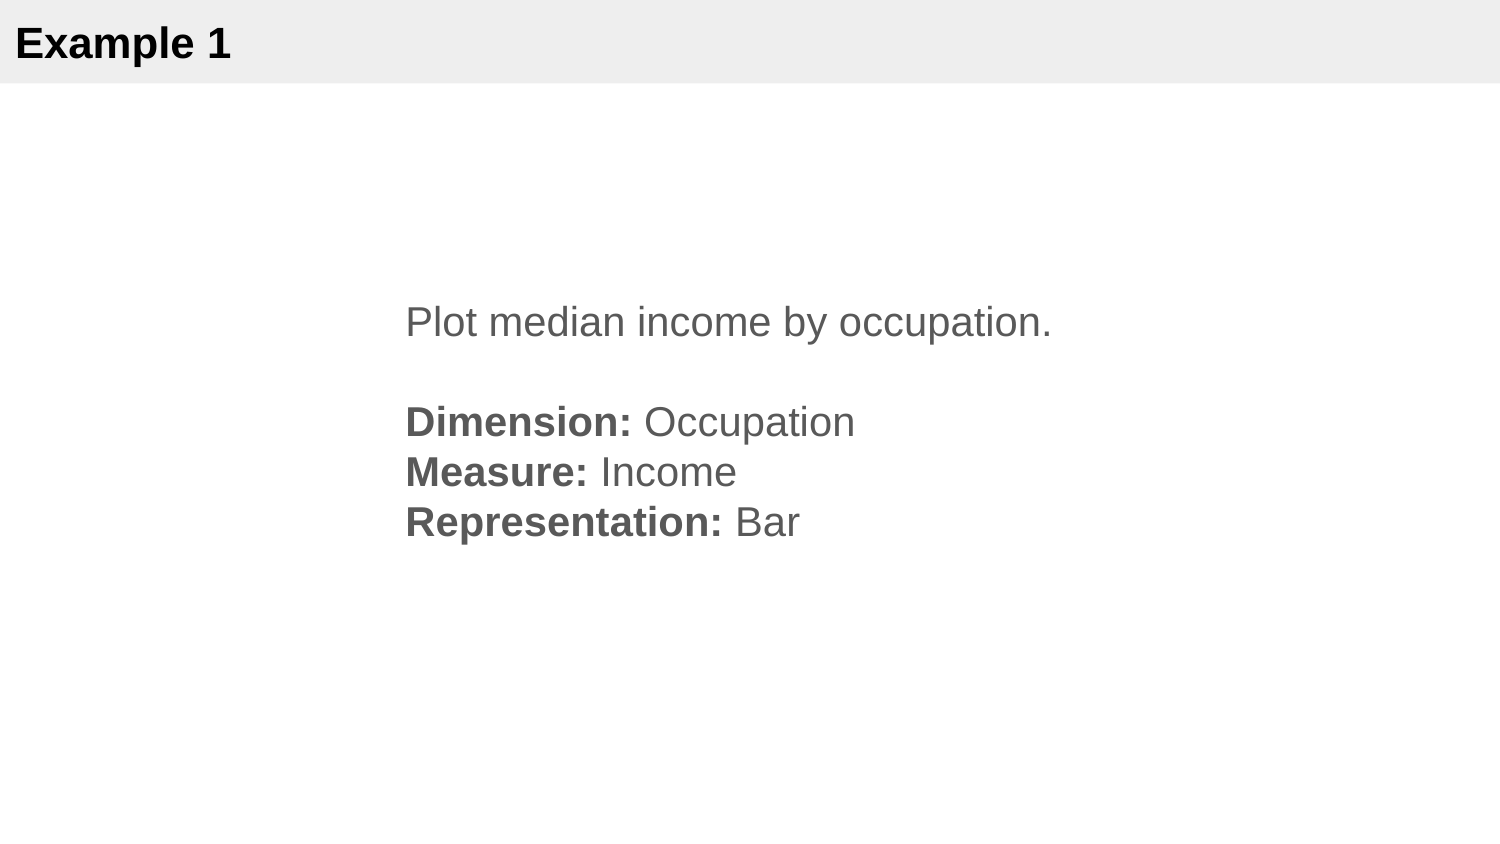

Example 1

Plot median income by occupation.

Dimension: Occupation
Measure: Income
Representation: Bar